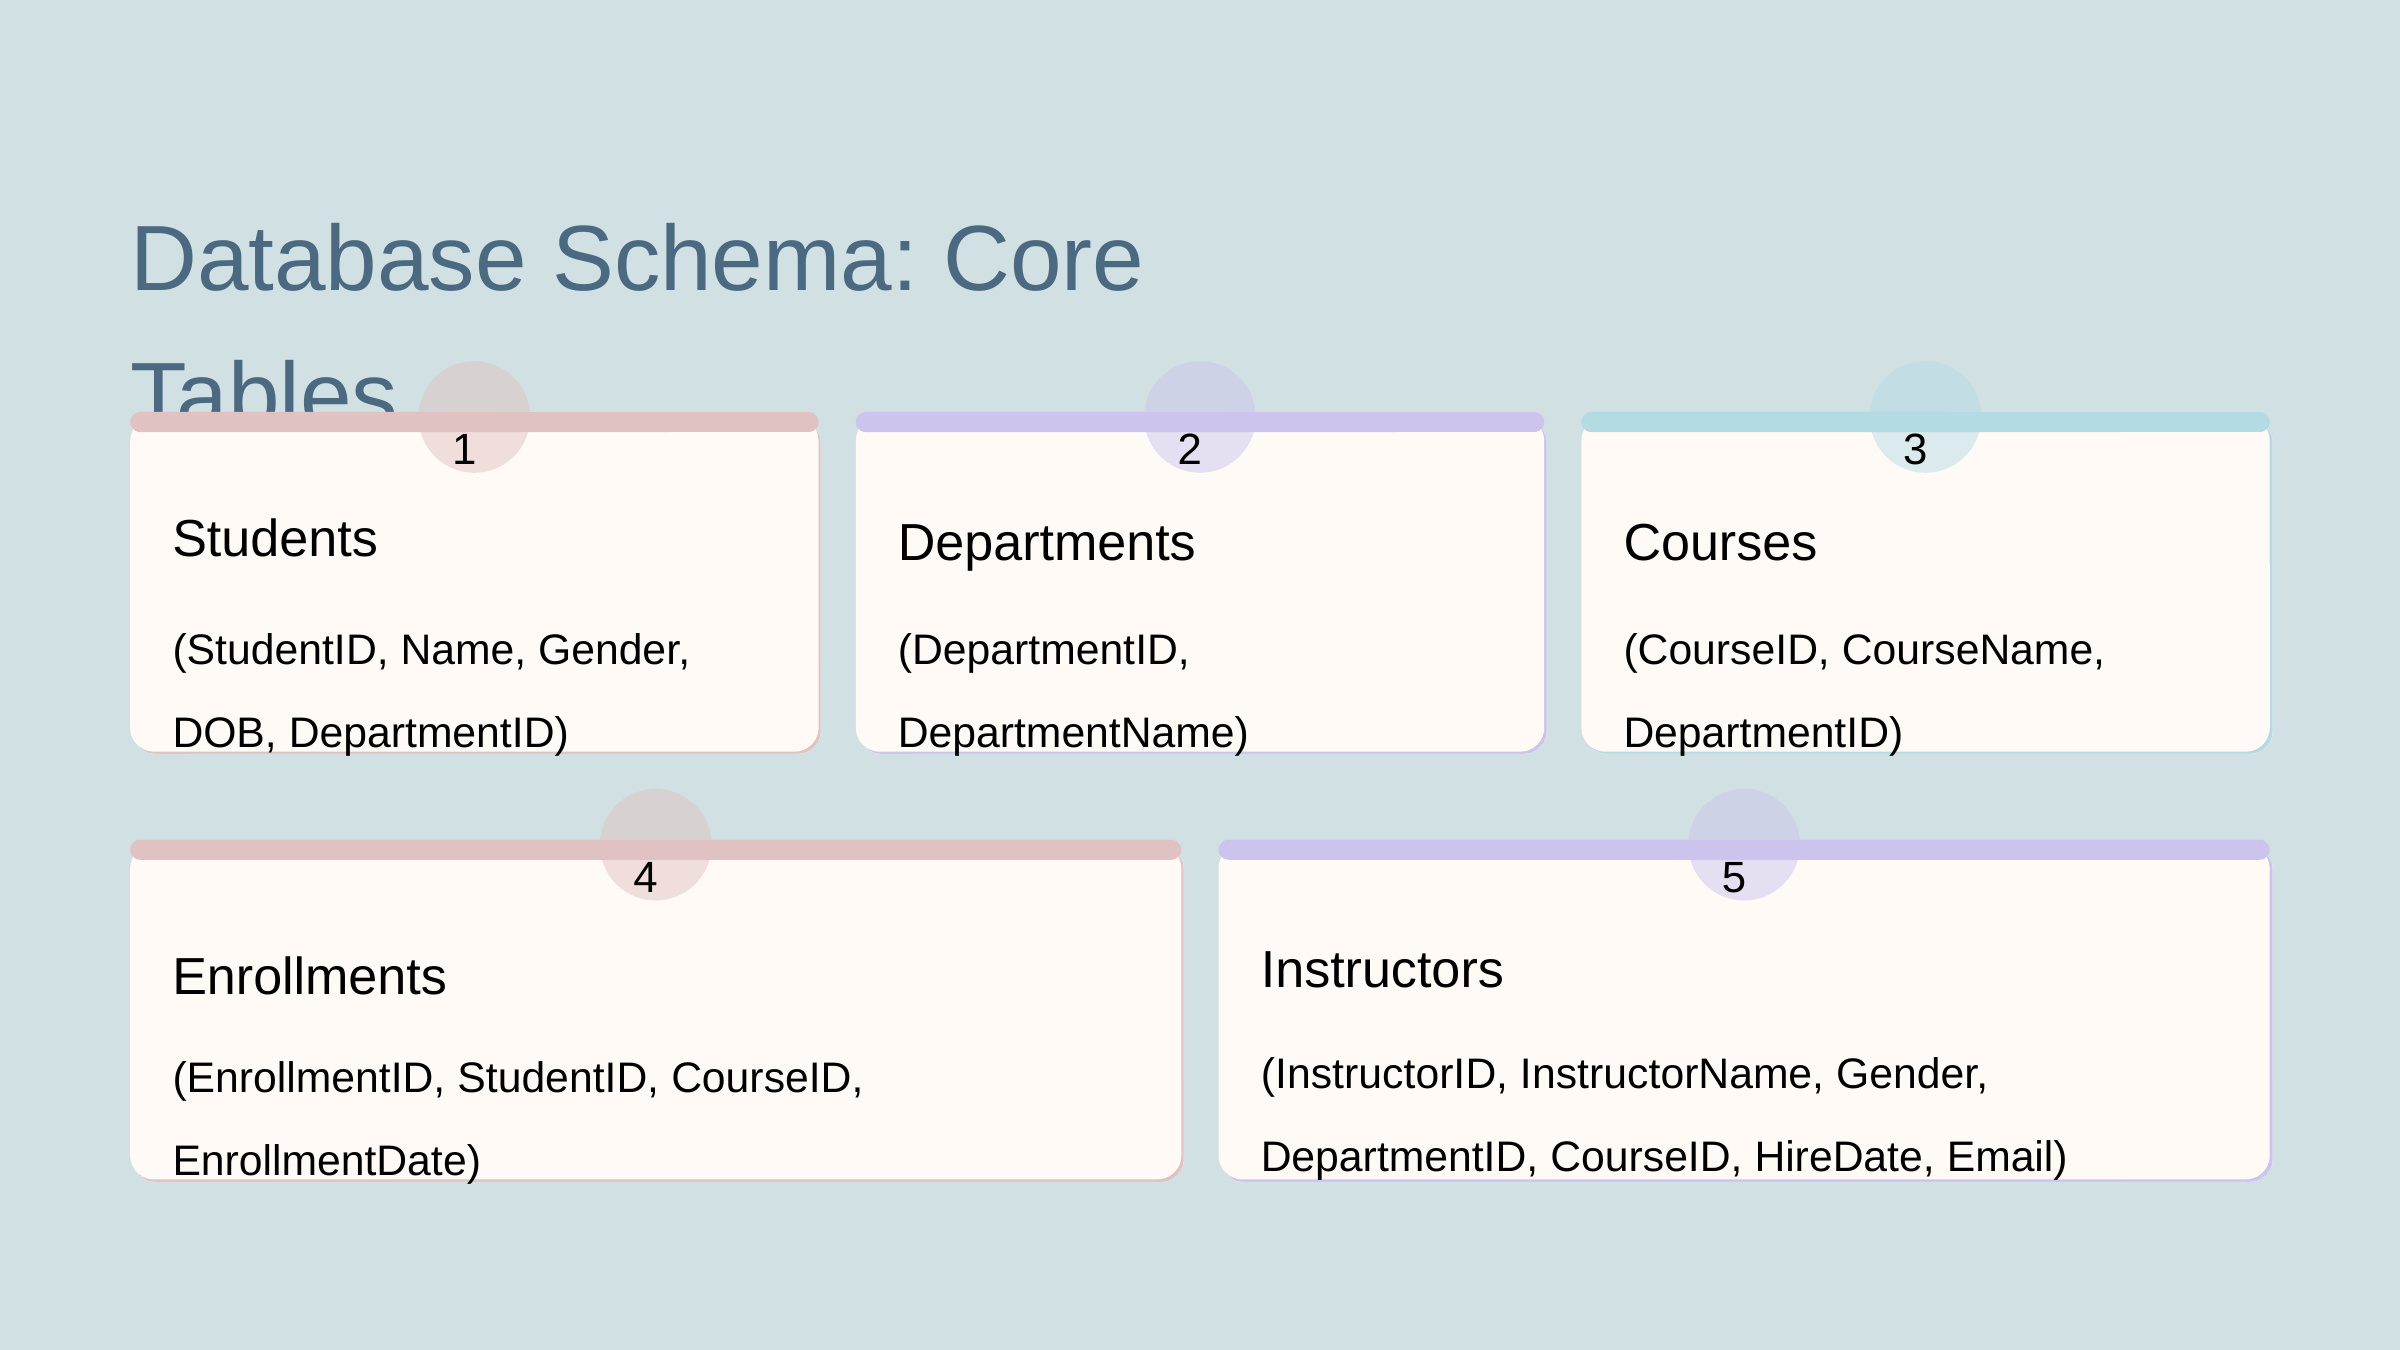

Database Schema: Core Tables

1
2
3

Students
Departments
Courses
(StudentID, Name, Gender, DOB, DepartmentID)
(DepartmentID, DepartmentName)
(CourseID, CourseName, DepartmentID)

4
5

Instructors
Enrollments
(InstructorID, InstructorName, Gender, DepartmentID, CourseID, HireDate, Email)
(EnrollmentID, StudentID, CourseID, EnrollmentDate)